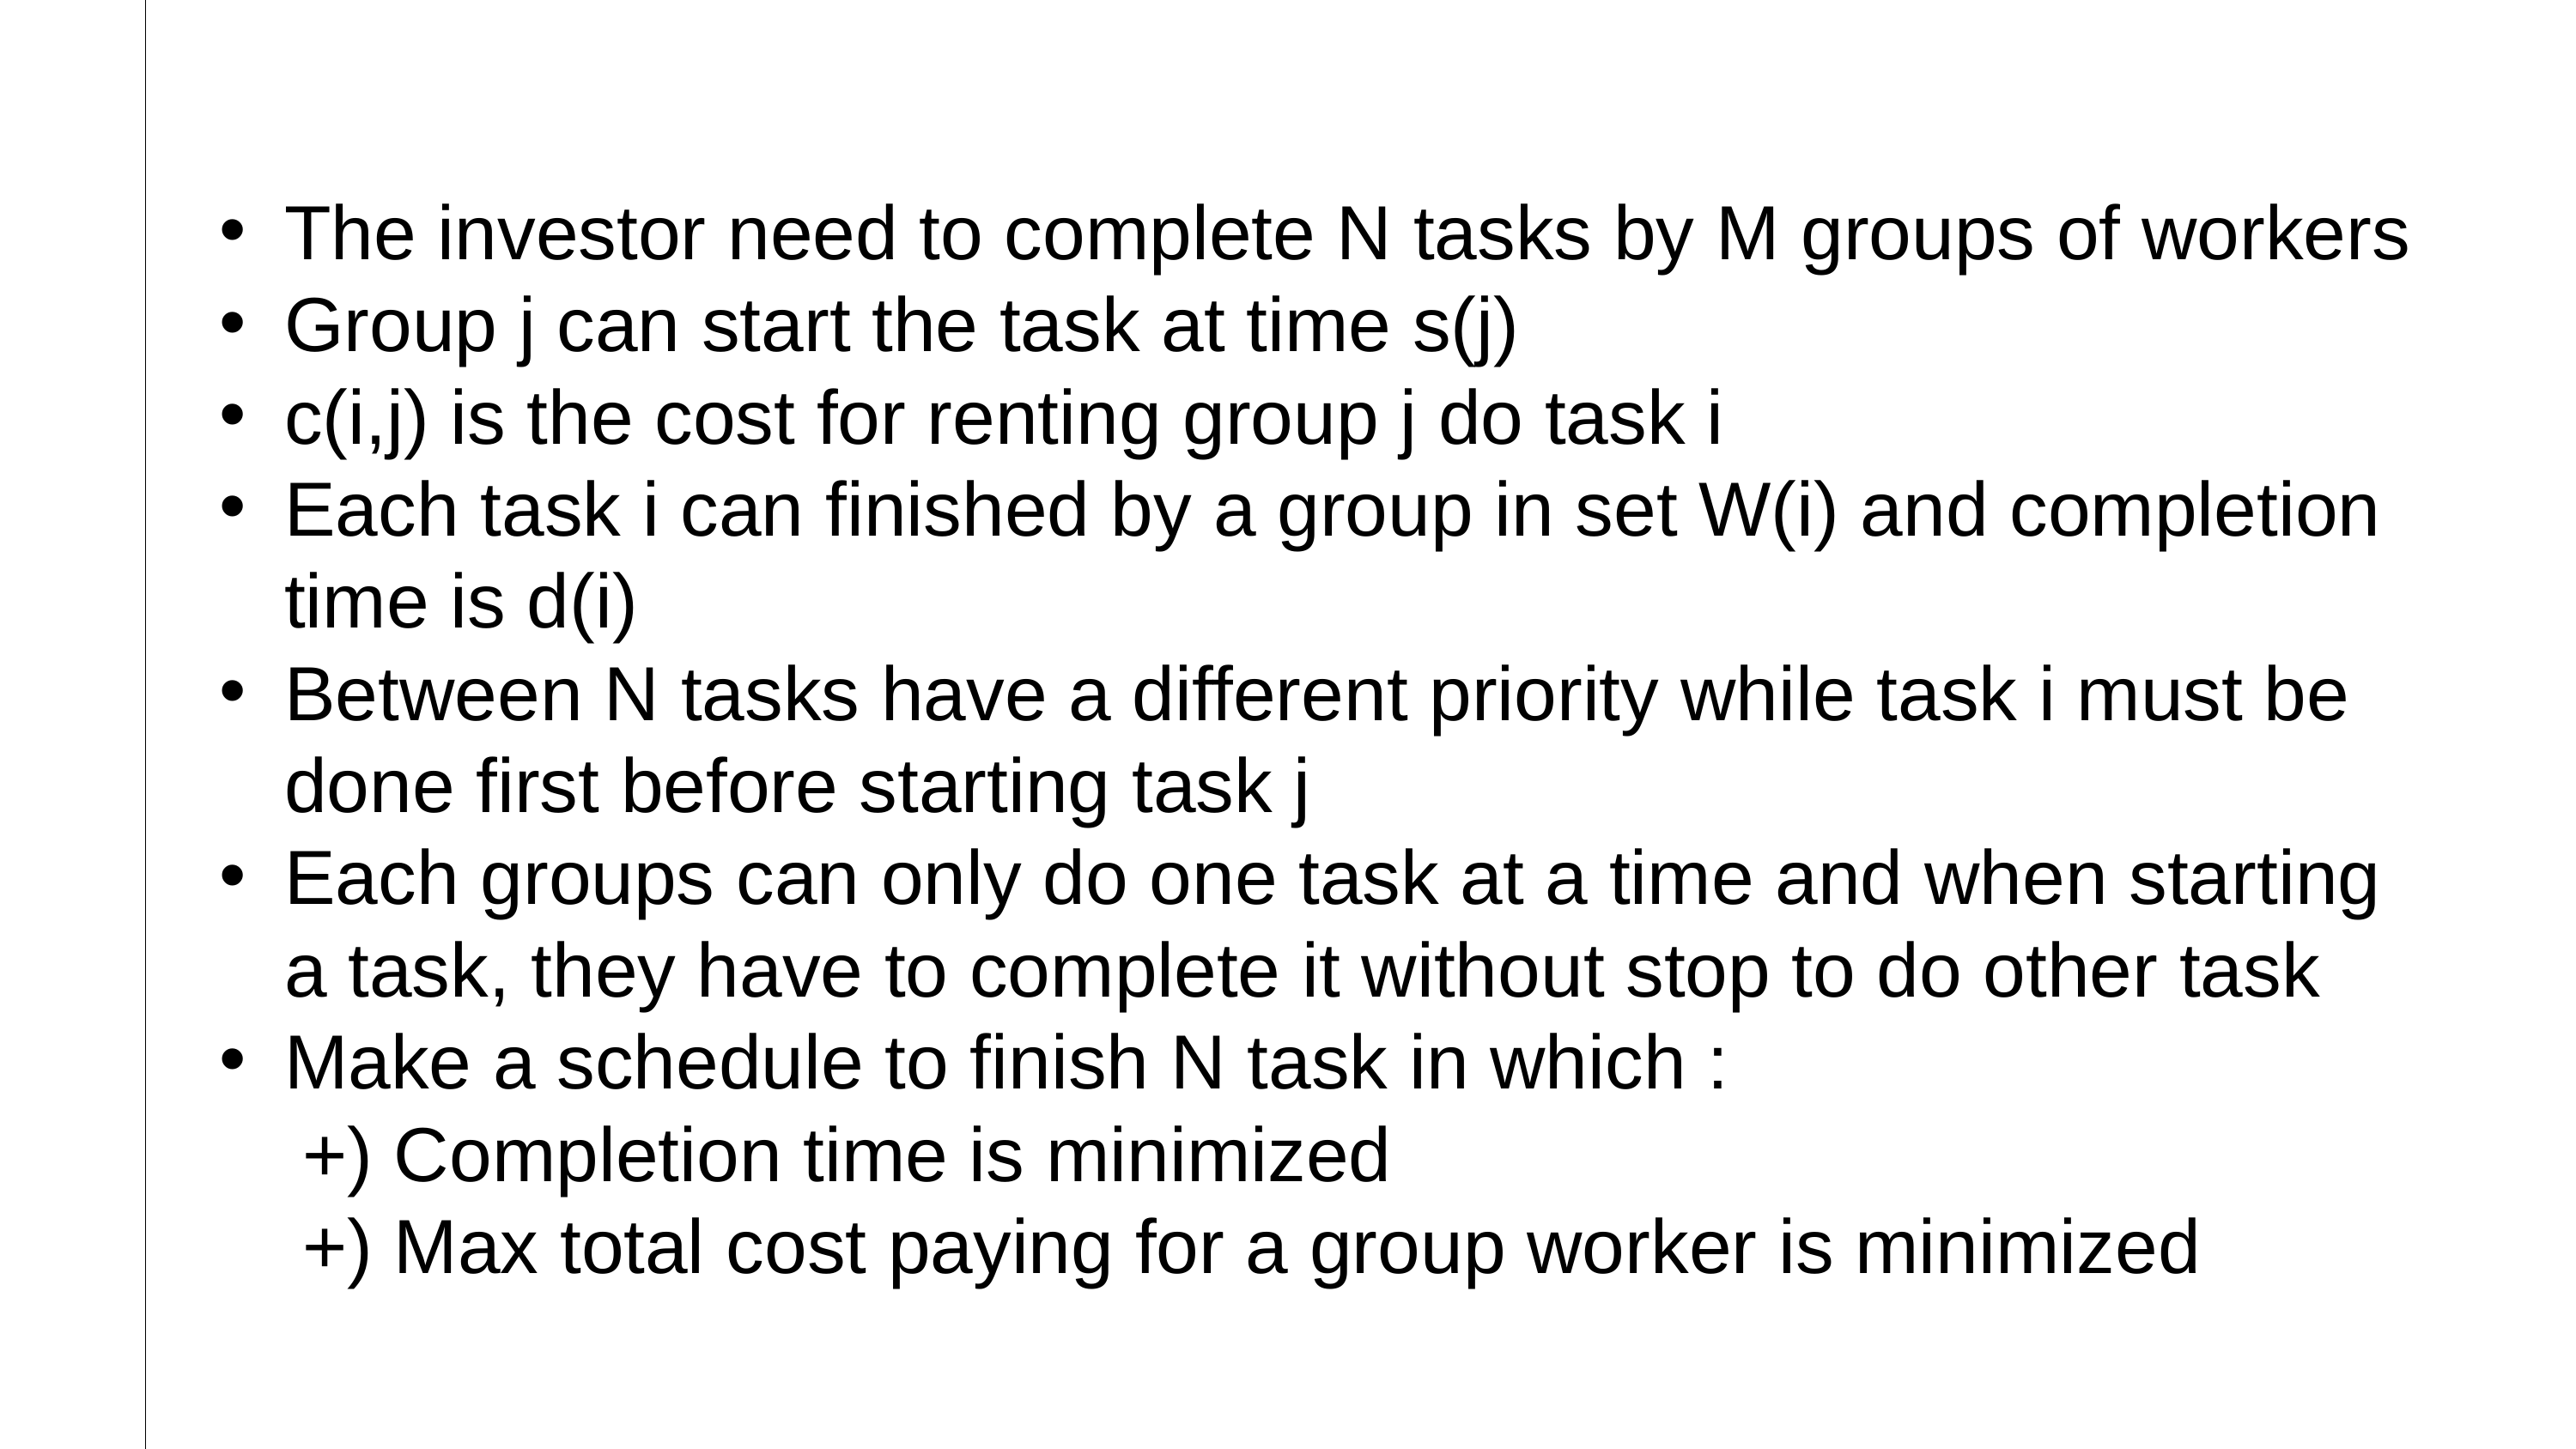

The investor need to complete N tasks by M groups of workers
Group j can start the task at time s(j)
c(i,j) is the cost for renting group j do task i
Each task i can finished by a group in set W(i) and completion time is d(i)
Between N tasks have a different priority while task i must be done first before starting task j
Each groups can only do one task at a time and when starting a task, they have to complete it without stop to do other task
Make a schedule to finish N task in which :
       +) Completion time is minimized
       +) Max total cost paying for a group worker is minimized